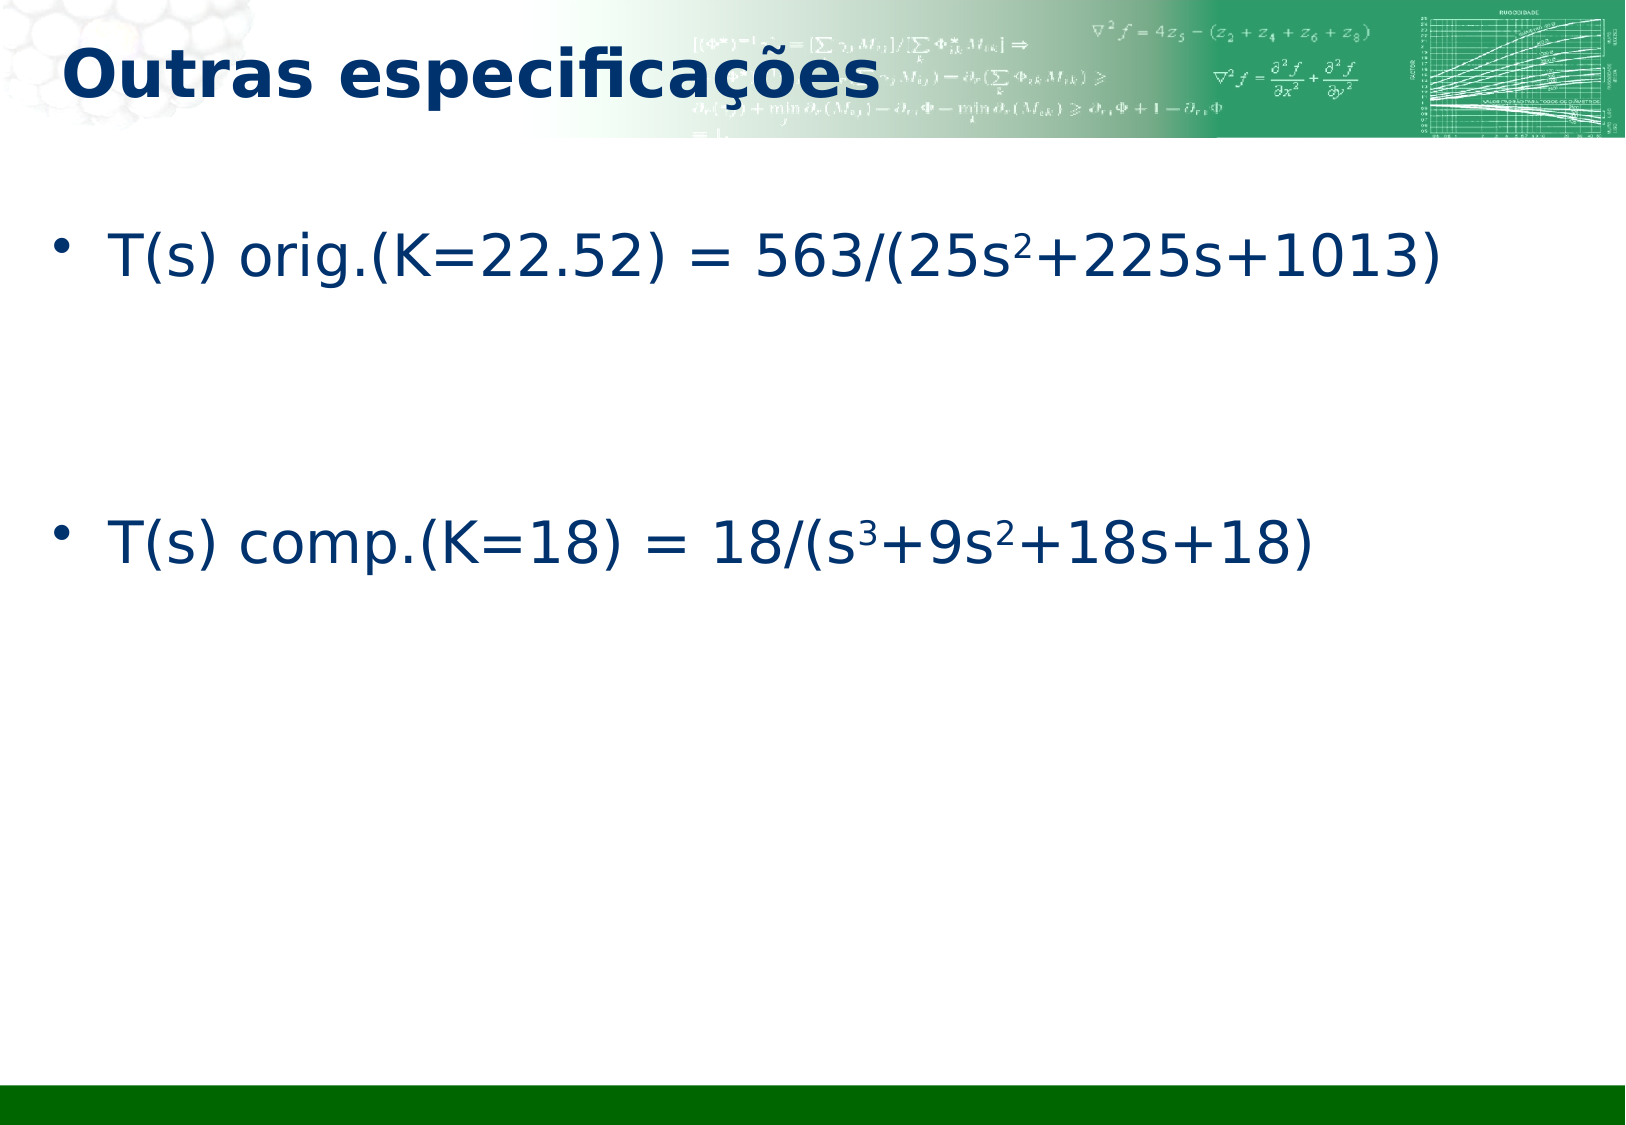

# Outras especificações
T(s) orig.(K=22.52) = 563/(25s2+225s+1013)

T(s) comp.(K=18) = 18/(s3+9s2+18s+18)